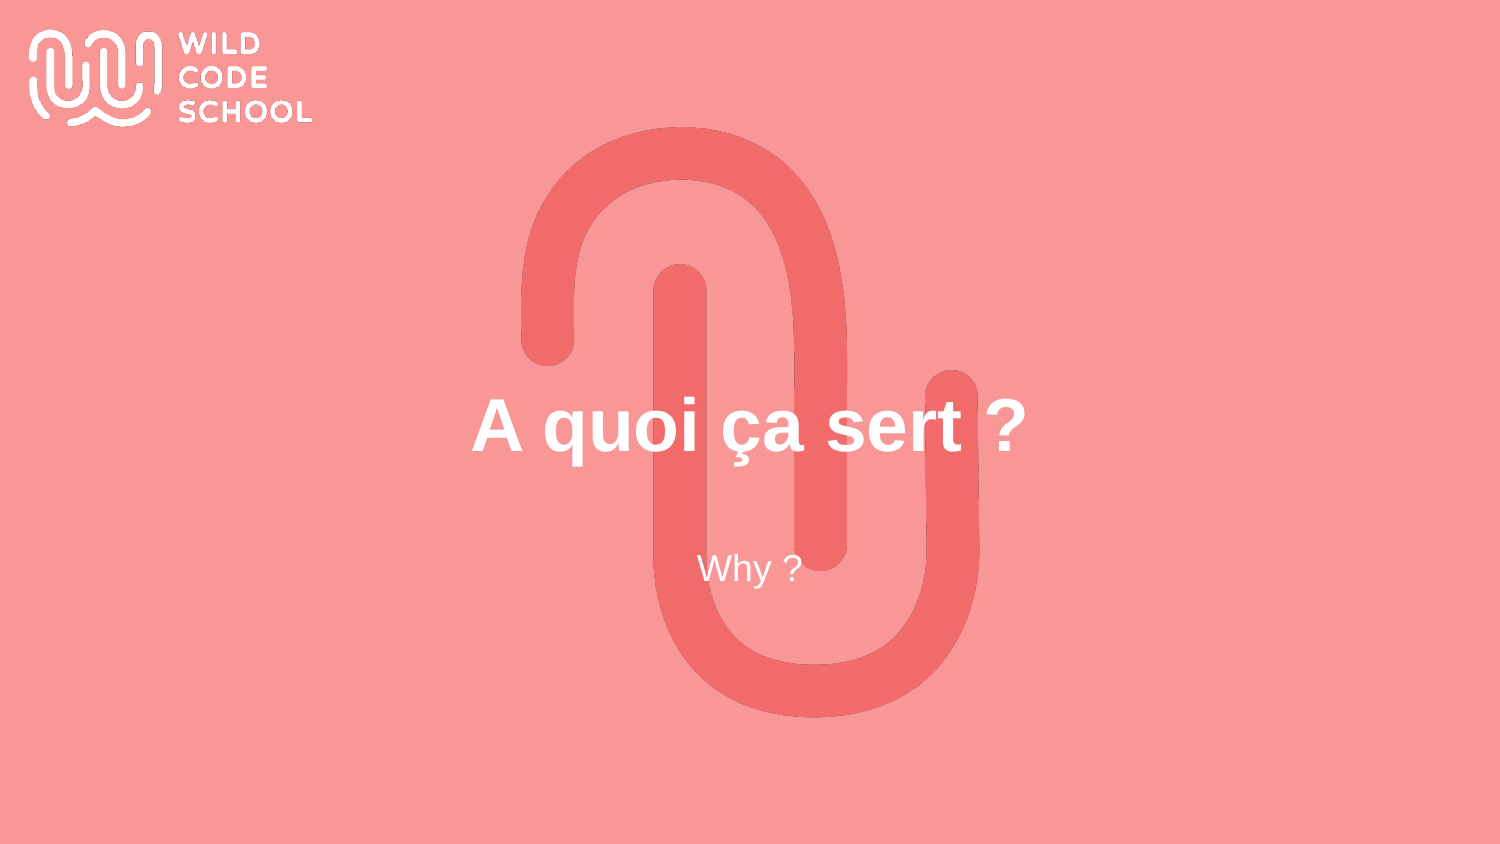

# A quoi ça sert ?
Why ?